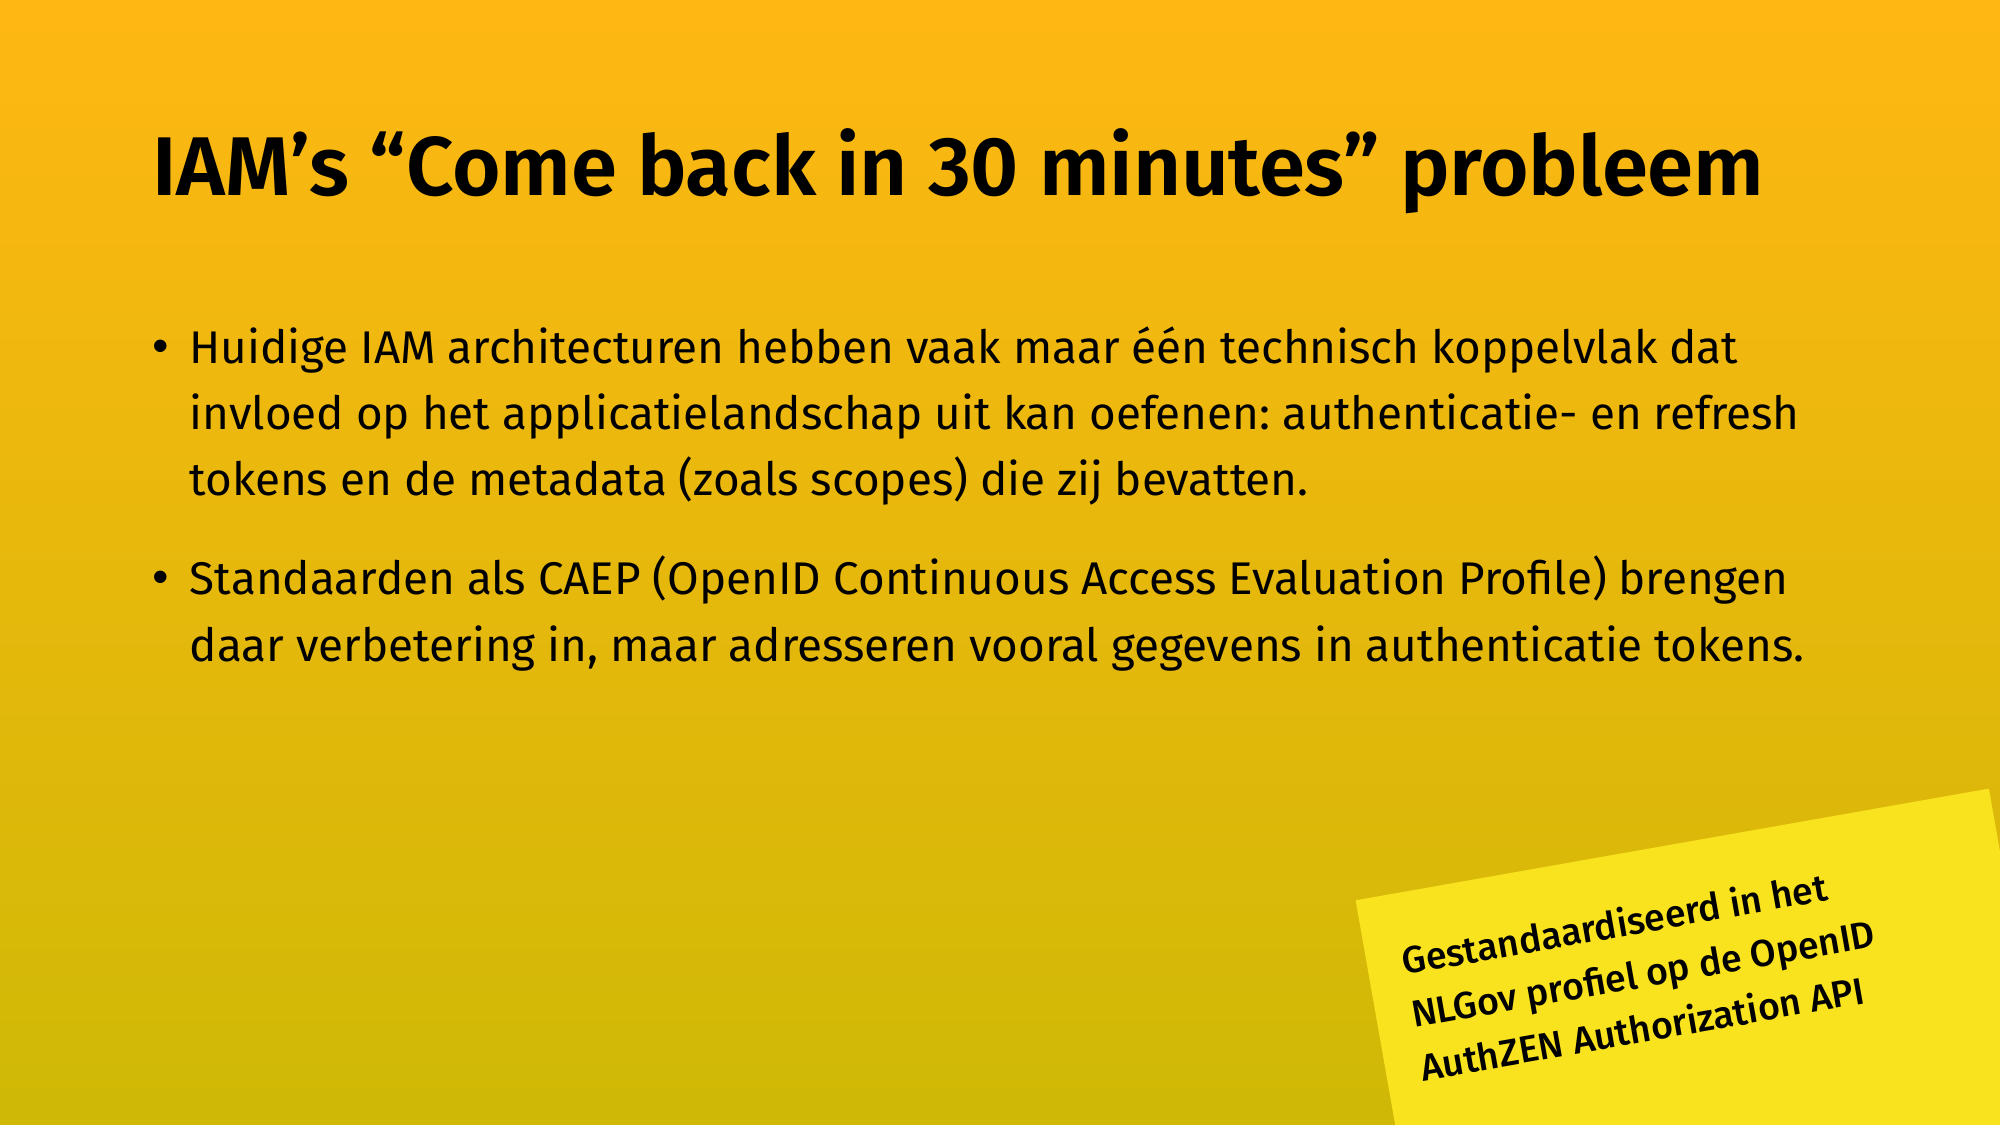

# IAM’s “Come back in 30 minutes” probleem
Huidige IAM architecturen hebben vaak maar één technisch koppelvlak dat invloed op het applicatielandschap uit kan oefenen: authenticatie- en refresh tokens en de metadata (zoals scopes) die zij bevatten.
Standaarden als CAEP (OpenID Continuous Access Evaluation Profile) brengen daar verbetering in, maar adresseren vooral gegevens in authenticatie tokens.

Gestandaardiseerd in het
NLGov profiel op de OpenID AuthZEN Authorization API